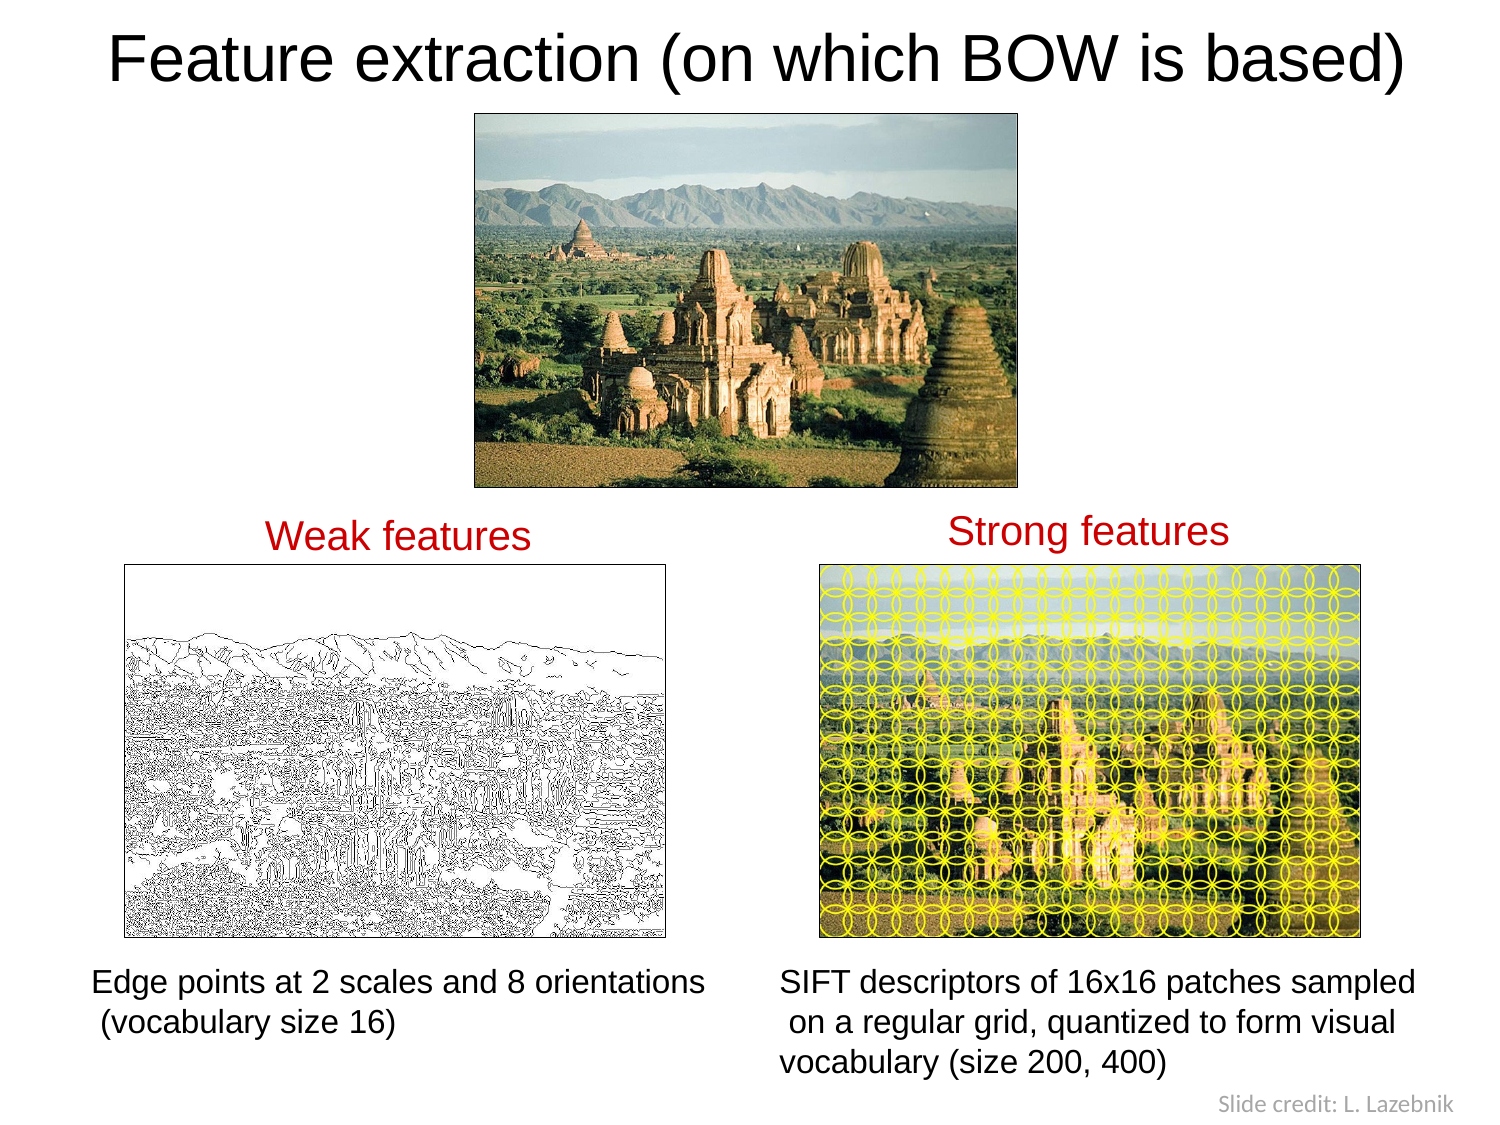

# Feature extraction (on which BOW is based)

Strong features
Weak features

Edge points at 2 scales and 8 orientations  (vocabulary size 16)
SIFT descriptors of 16x16 patches sampled  on a regular grid, quantized to form visual  vocabulary (size 200, 400)
Slide credit: L. Lazebnik